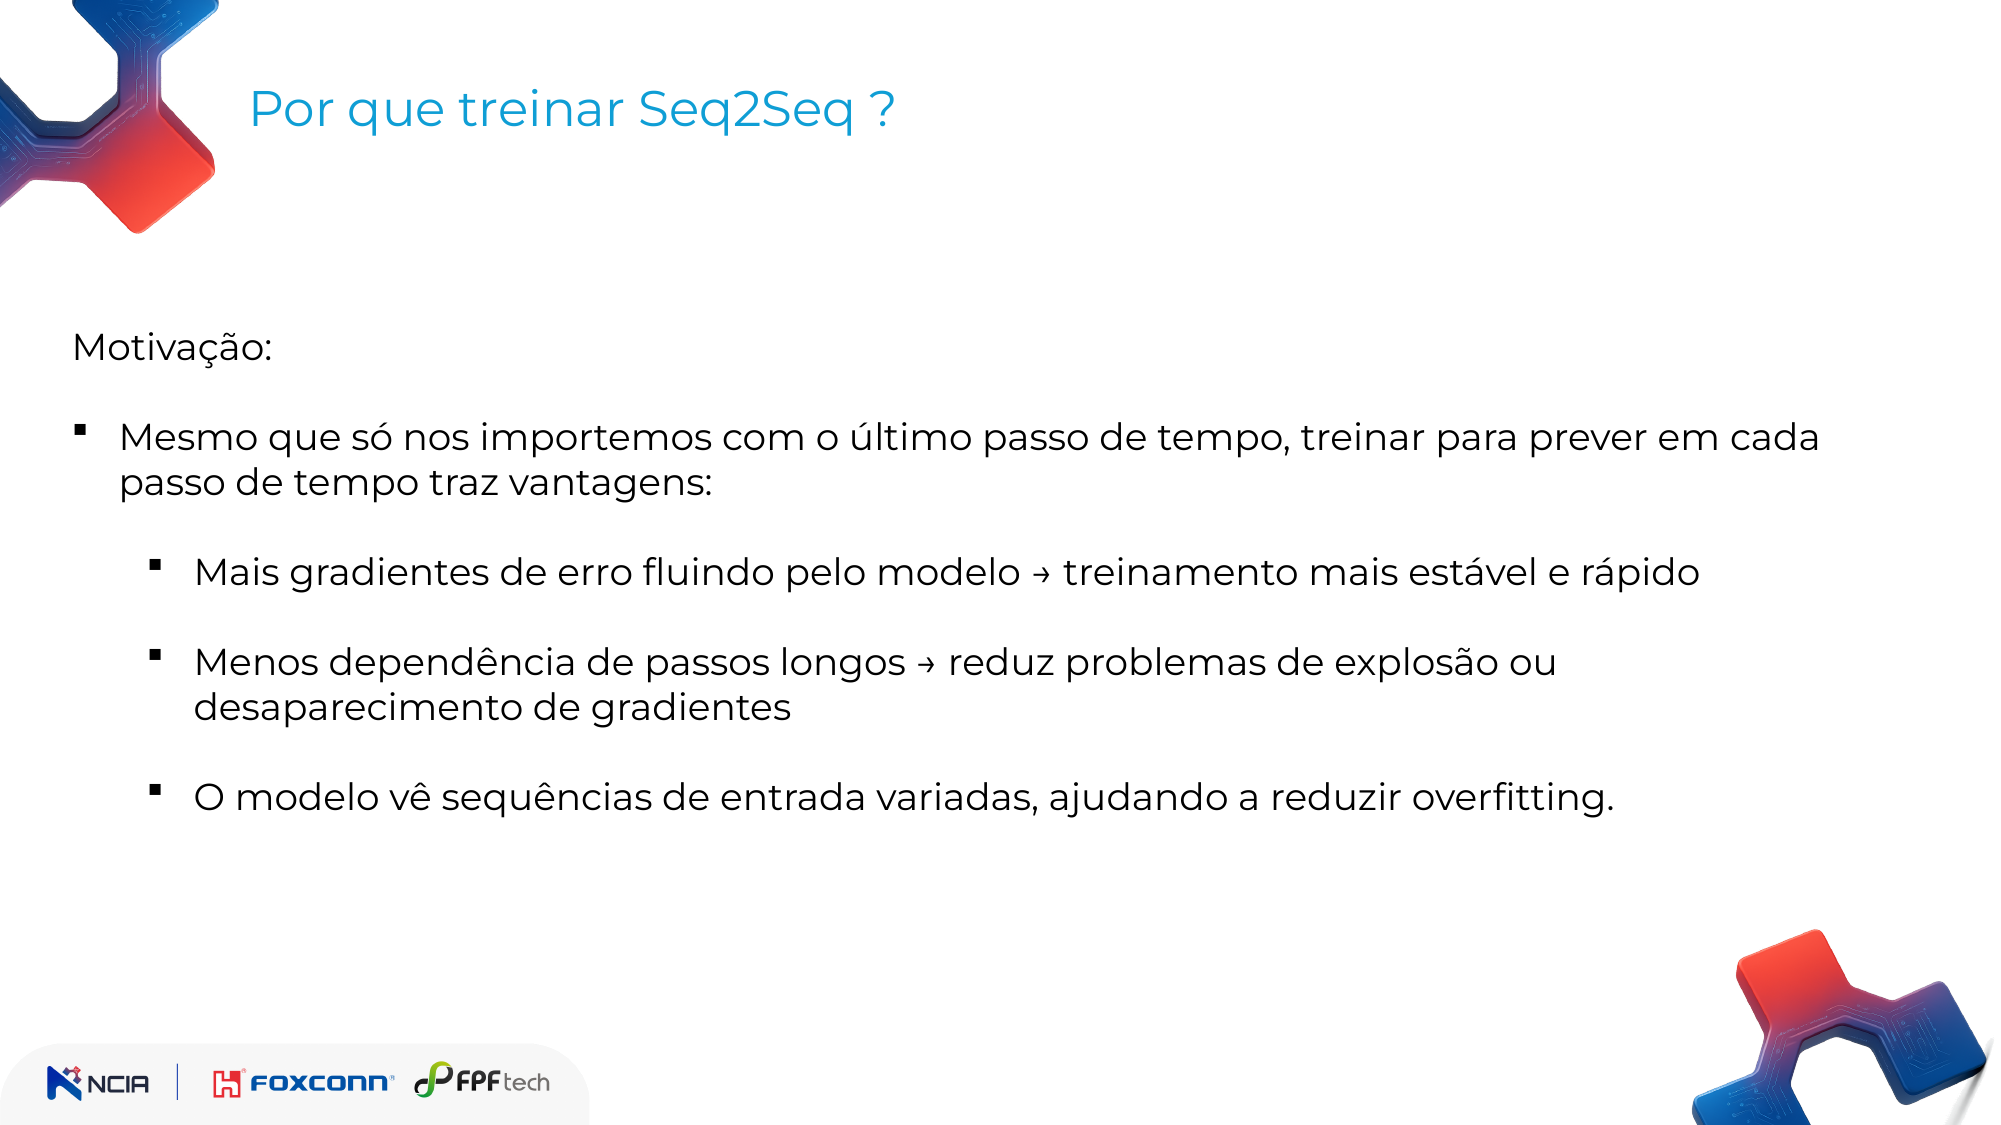

Por que treinar Seq2Seq ?

Motivação:

Mesmo que só nos importemos com o último passo de tempo, treinar para prever em cada passo de tempo traz vantagens:

Mais gradientes de erro fluindo pelo modelo → treinamento mais estável e rápido

Menos dependência de passos longos → reduz problemas de explosão ou desaparecimento de gradientes

O modelo vê sequências de entrada variadas, ajudando a reduzir overfitting.

|  |  |  |
| --- | --- | --- |
|  |  |  |
|  |  |  |